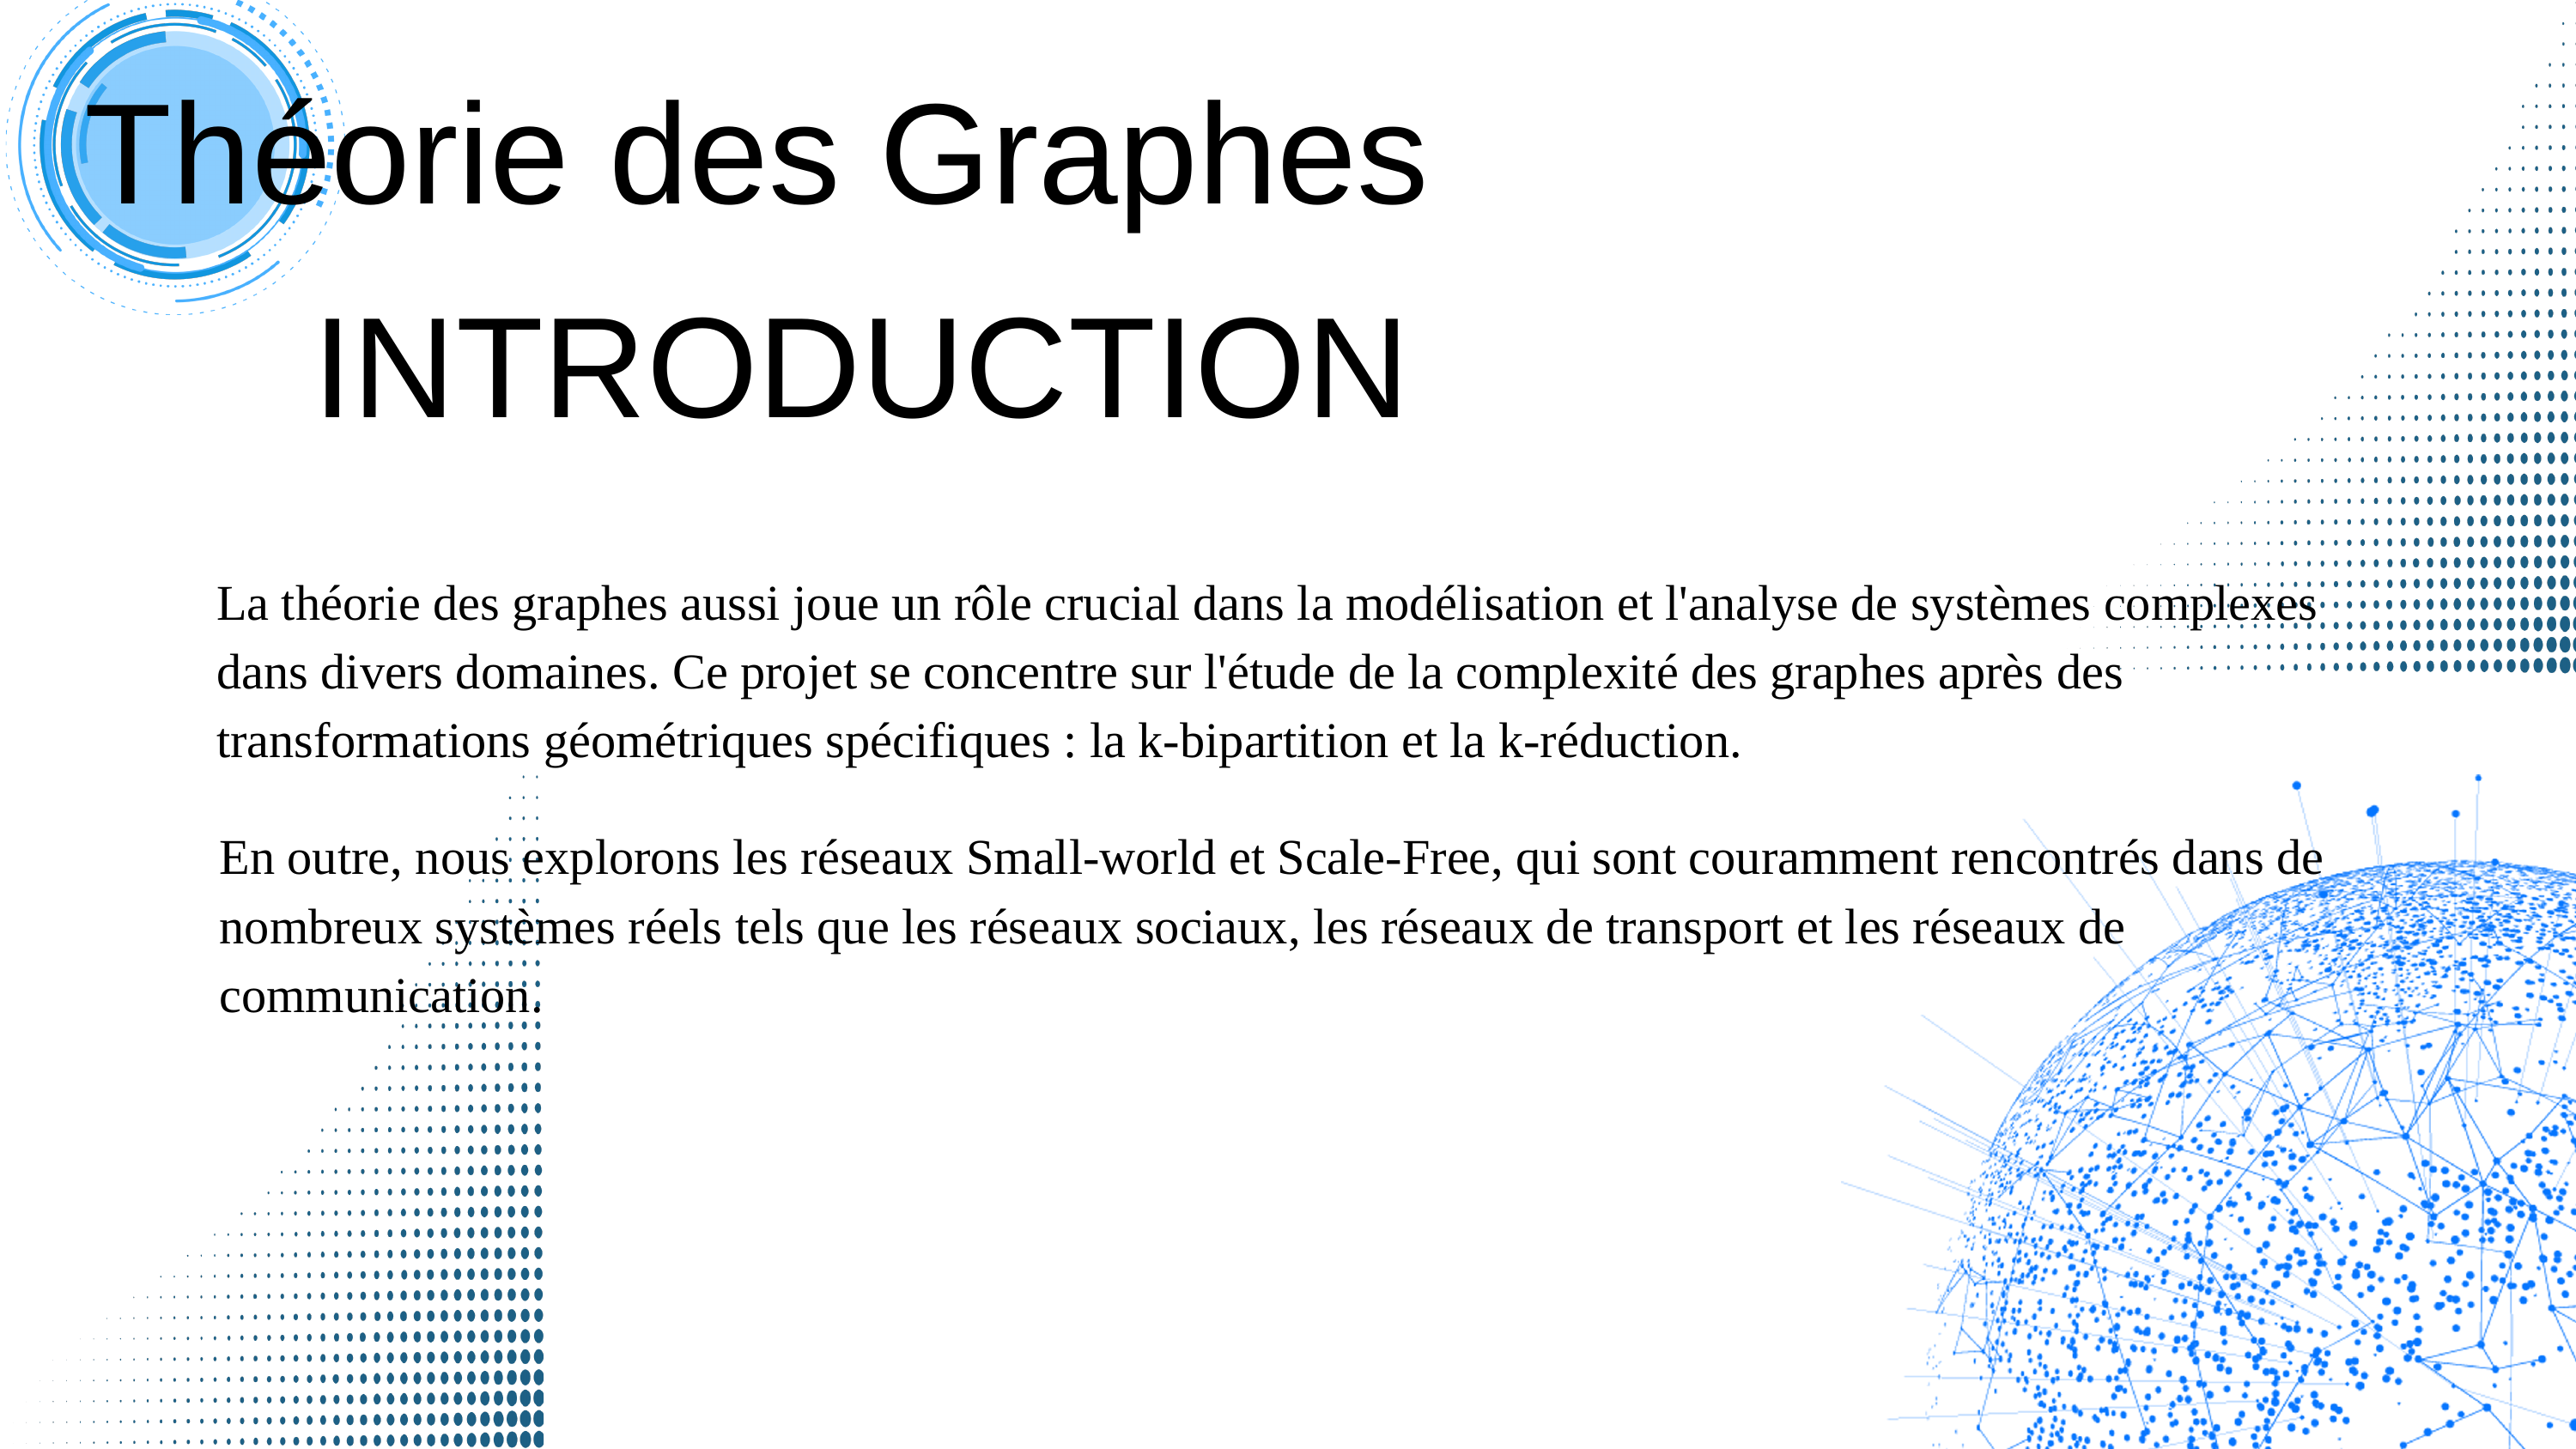

Théorie des Graphes
INTRODUCTION
La théorie des graphes aussi joue un rôle crucial dans la modélisation et l'analyse de systèmes complexes dans divers domaines. Ce projet se concentre sur l'étude de la complexité des graphes après des transformations géométriques spécifiques : la k-bipartition et la k-réduction.
En outre, nous explorons les réseaux Small-world et Scale-Free, qui sont couramment rencontrés dans de nombreux systèmes réels tels que les réseaux sociaux, les réseaux de transport et les réseaux de communication.